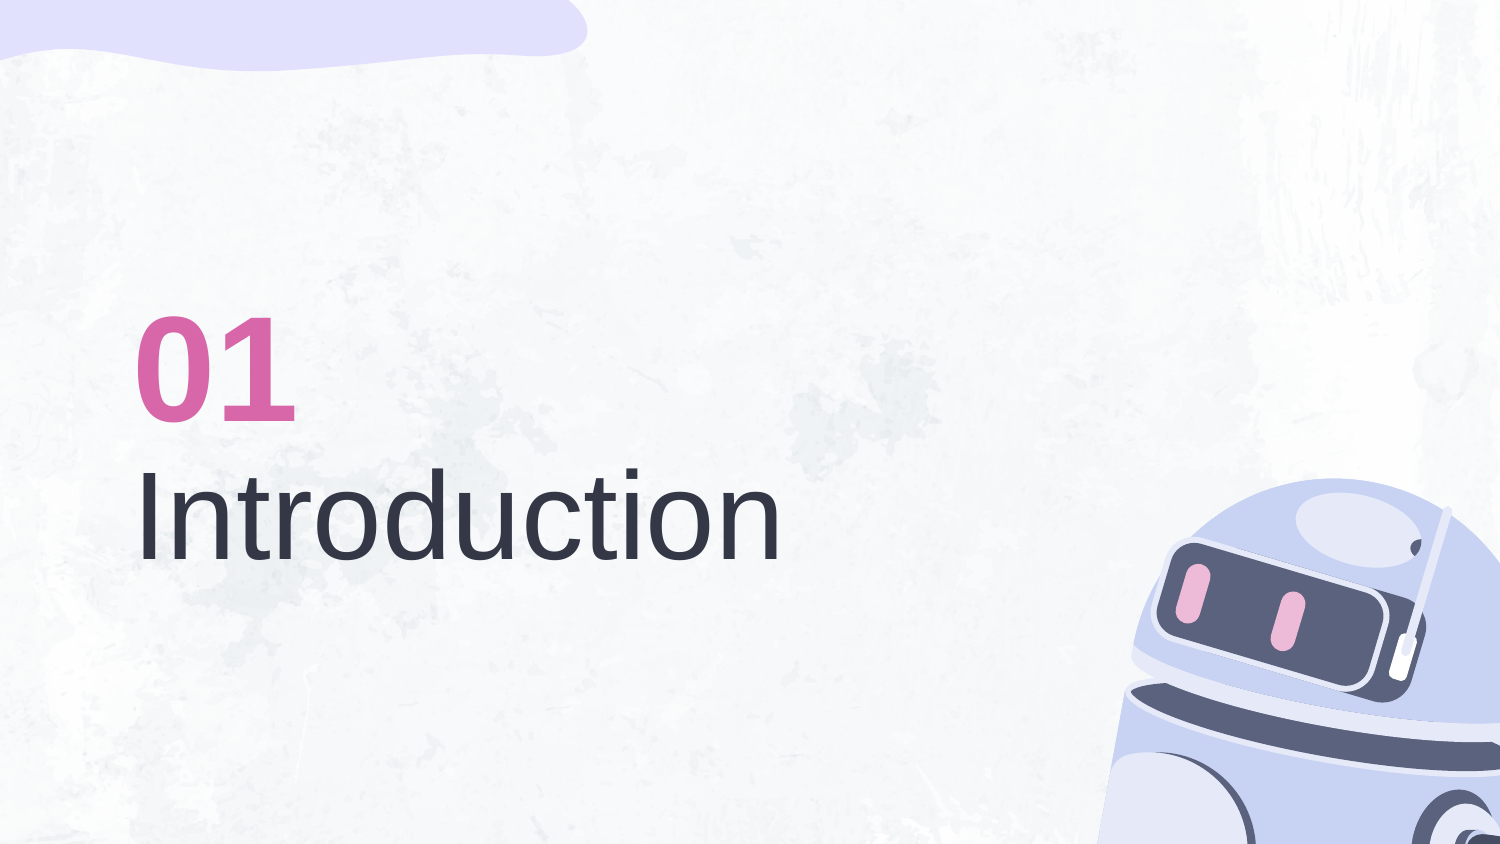

01
# Introduction

Why This Project?
Pedestrian safety is a key challenge in smart transportation.
`
Machine learning can help detect people and predict their actions.